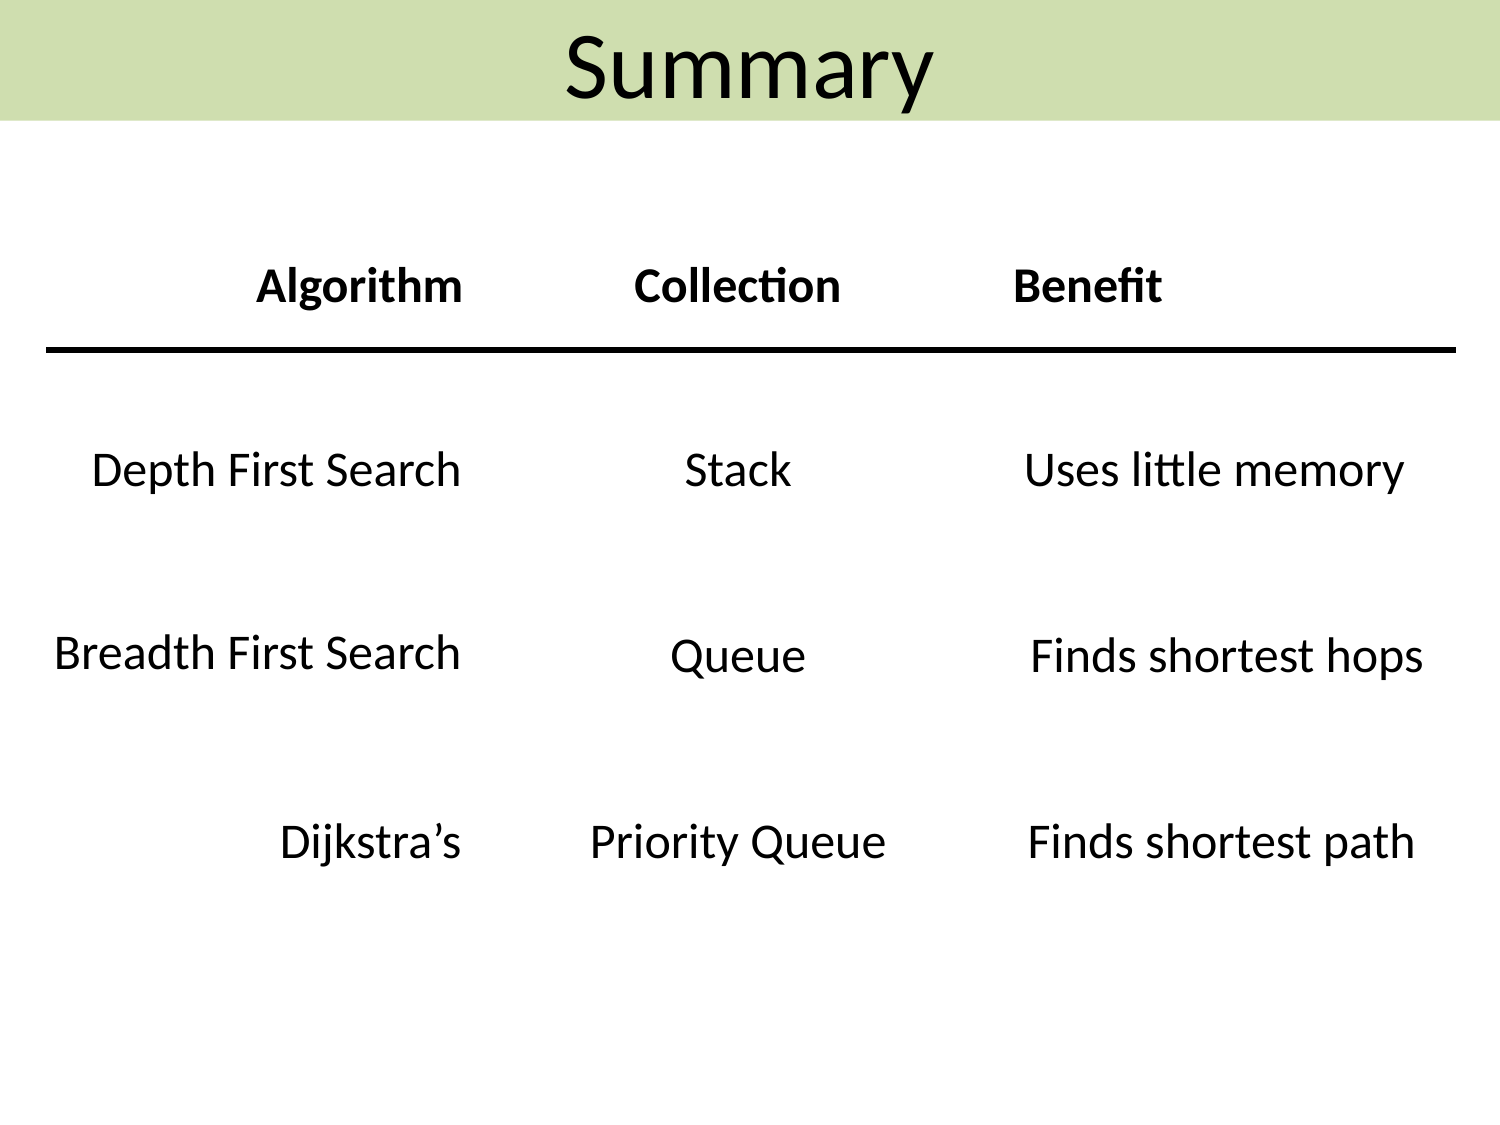

Summary
Algorithm
Collection
Benefit
Depth First Search
Stack
Uses little memory
Breadth First Search
Queue
Finds shortest hops
Dijkstra’s
Priority Queue
Finds shortest path